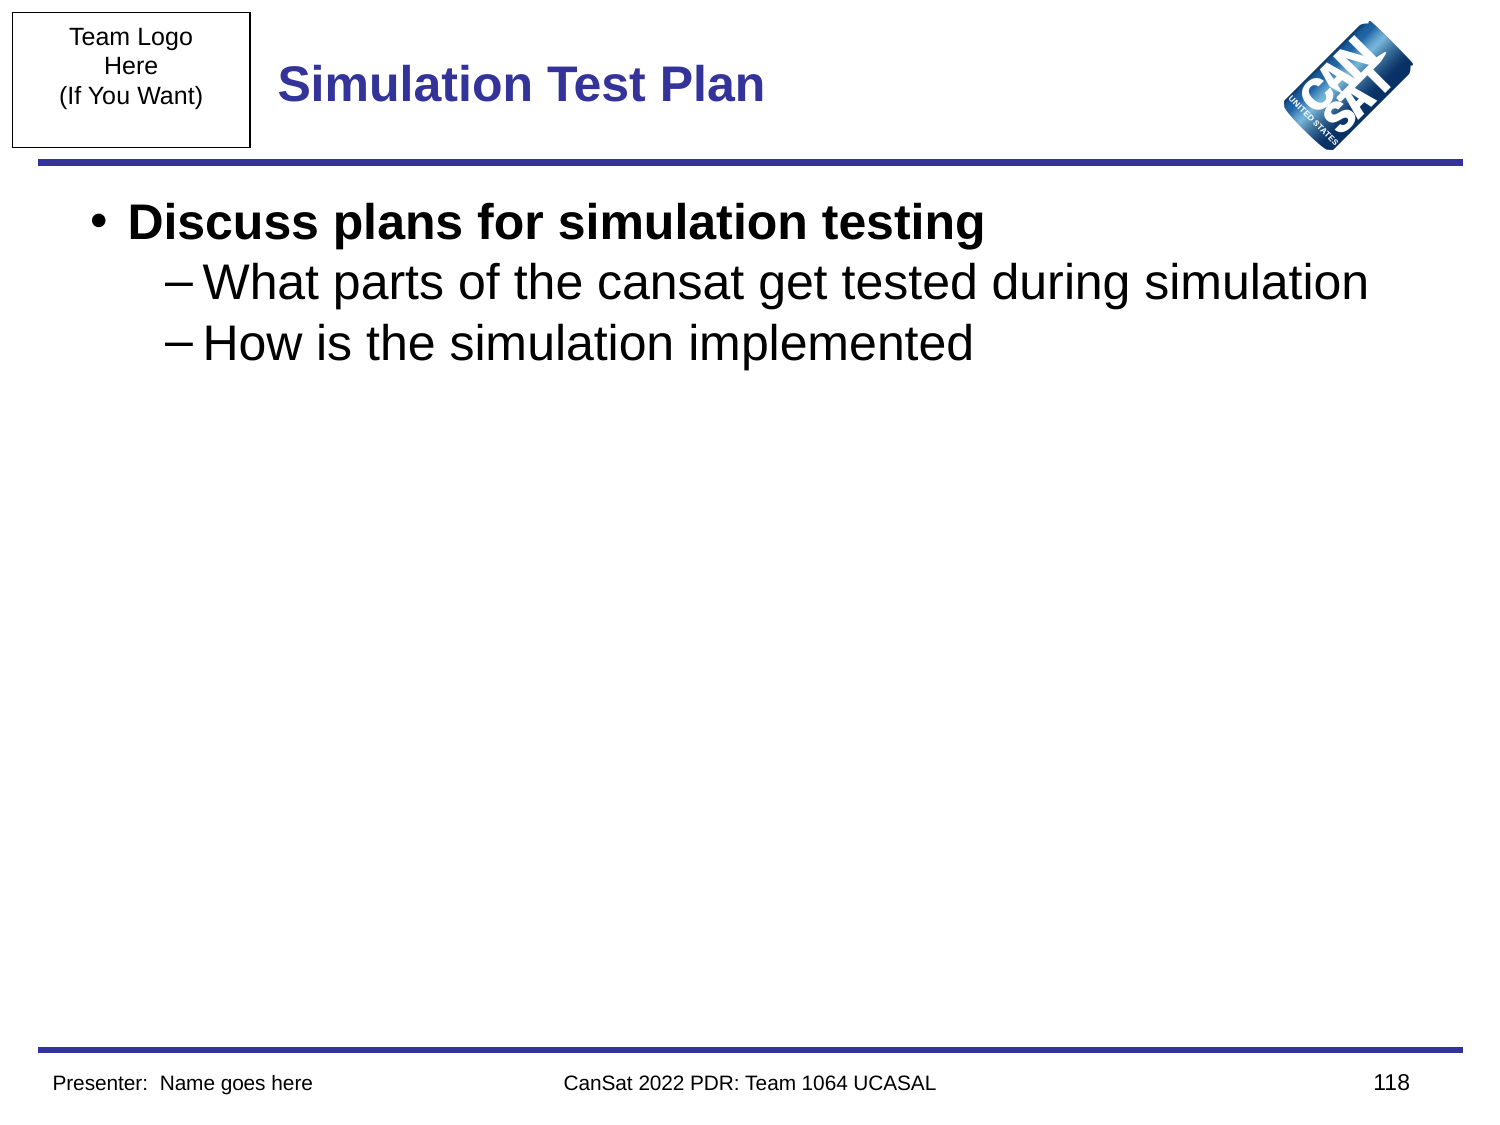

# Simulation Test Plan
Discuss plans for simulation testing
What parts of the cansat get tested during simulation
How is the simulation implemented
118
Presenter:  Name goes here
CanSat 2022 PDR: Team 1064 UCASAL